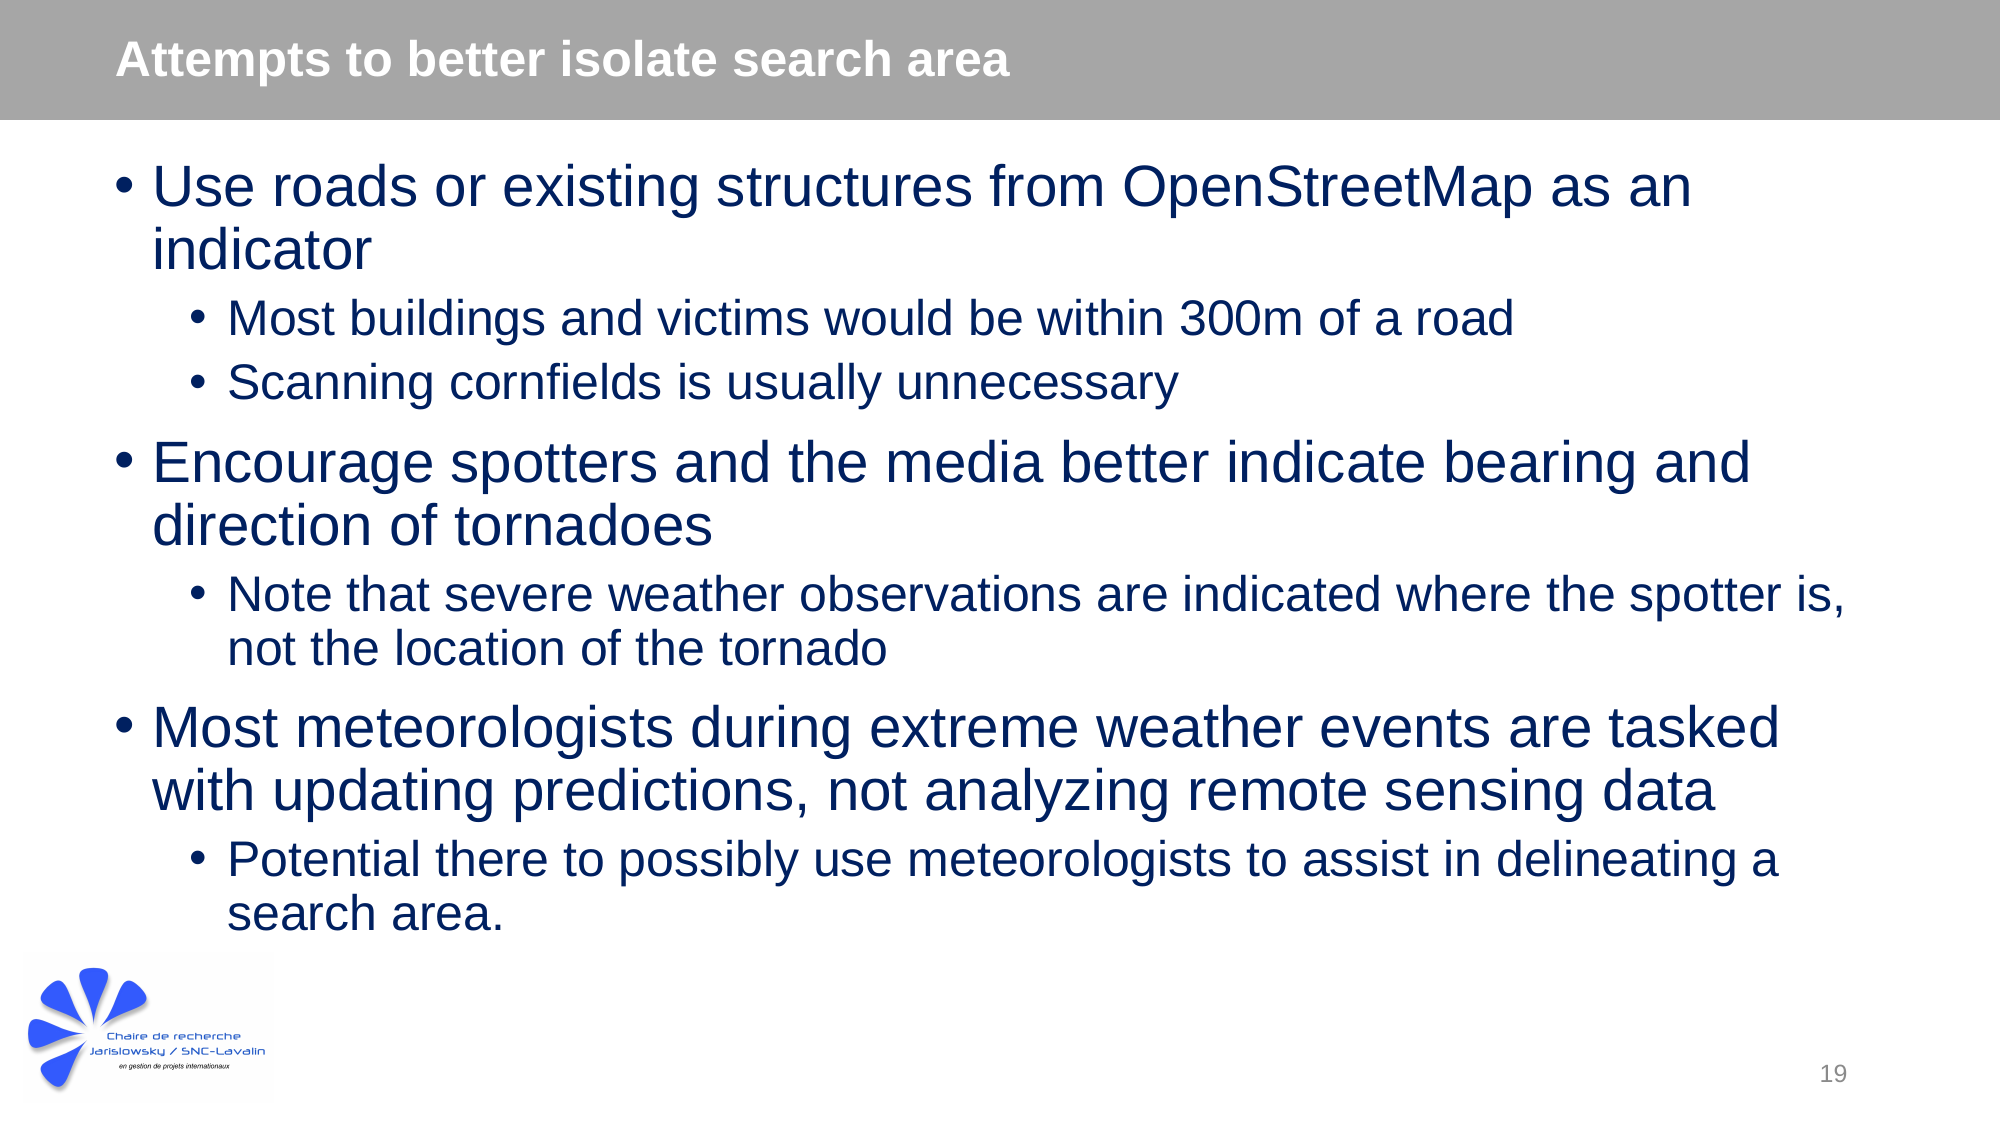

# Attempts to better isolate search area
Use roads or existing structures from OpenStreetMap as an indicator
Most buildings and victims would be within 300m of a road
Scanning cornfields is usually unnecessary
Encourage spotters and the media better indicate bearing and direction of tornadoes
Note that severe weather observations are indicated where the spotter is, not the location of the tornado
Most meteorologists during extreme weather events are tasked with updating predictions, not analyzing remote sensing data
Potential there to possibly use meteorologists to assist in delineating a search area.

19